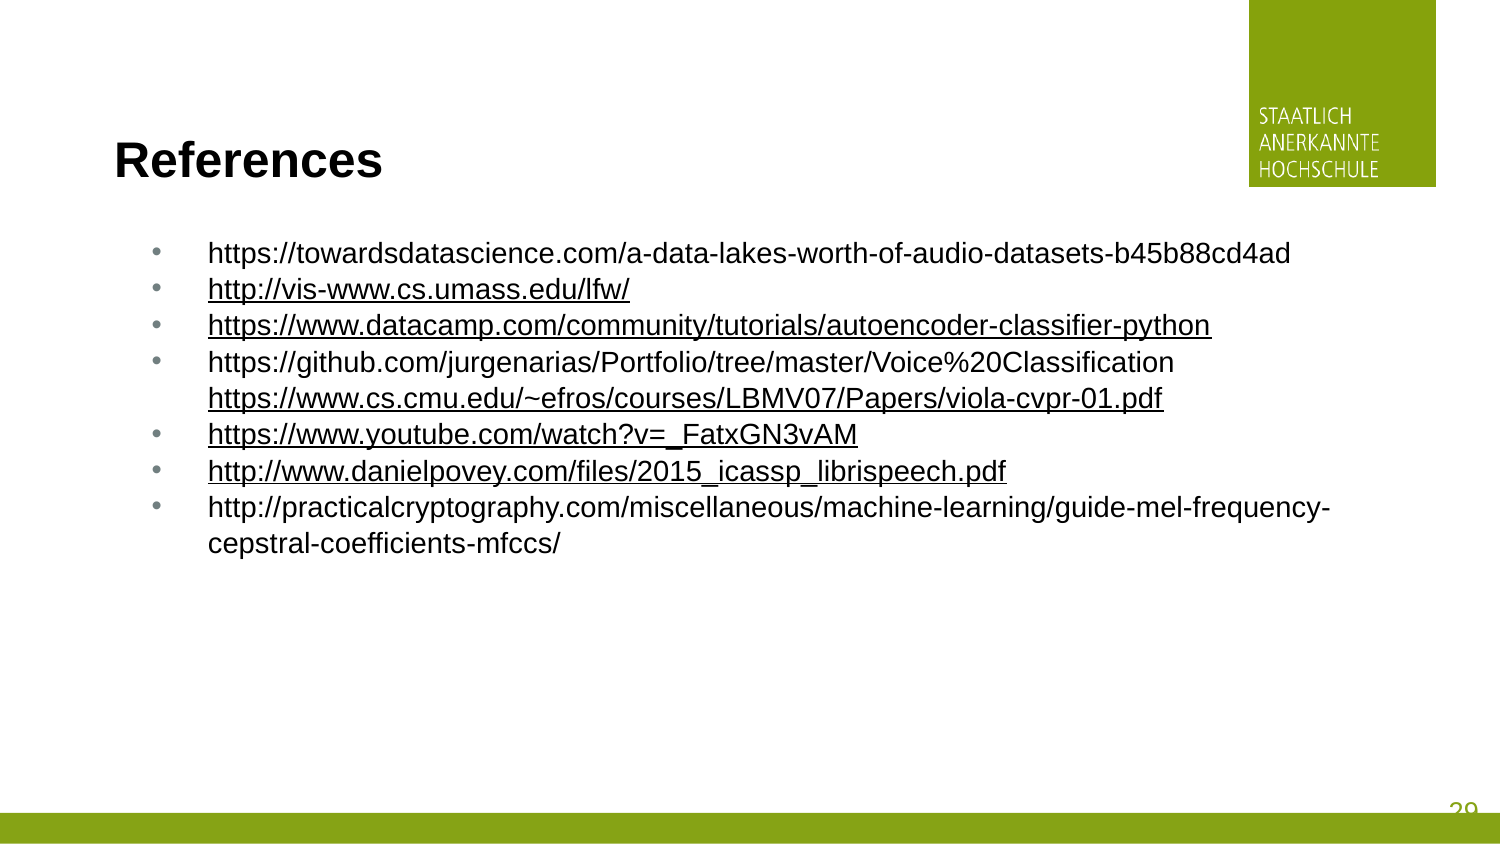

# References
https://towardsdatascience.com/a-data-lakes-worth-of-audio-datasets-b45b88cd4ad
http://vis-www.cs.umass.edu/lfw/
https://www.datacamp.com/community/tutorials/autoencoder-classifier-python
https://github.com/jurgenarias/Portfolio/tree/master/Voice%20Classification https://www.cs.cmu.edu/~efros/courses/LBMV07/Papers/viola-cvpr-01.pdf
https://www.youtube.com/watch?v=_FatxGN3vAM
http://www.danielpovey.com/files/2015_icassp_librispeech.pdf
http://practicalcryptography.com/miscellaneous/machine-learning/guide-mel-frequency-cepstral-coefficients-mfccs/

29